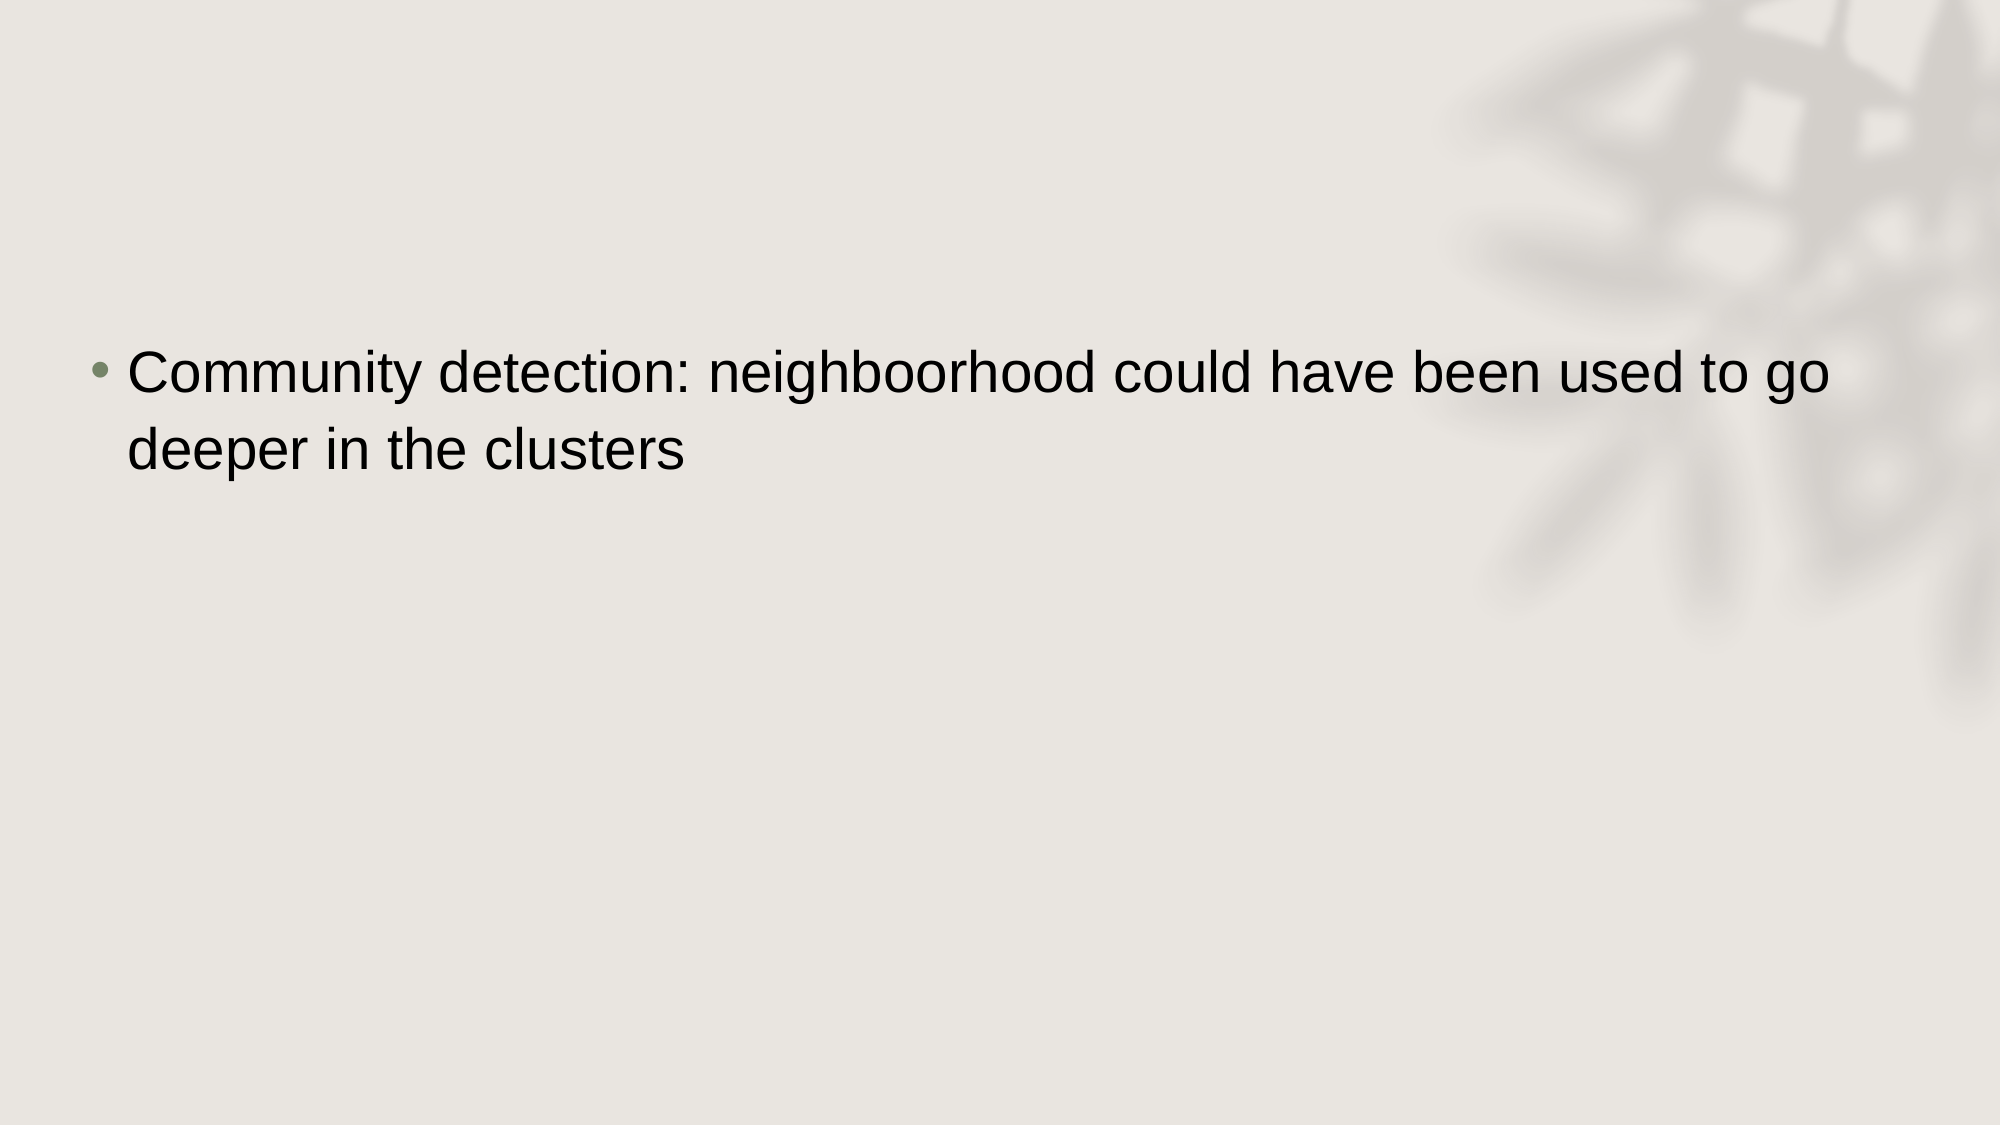

#
Community detection: neighboorhood could have been used to go deeper in the clusters